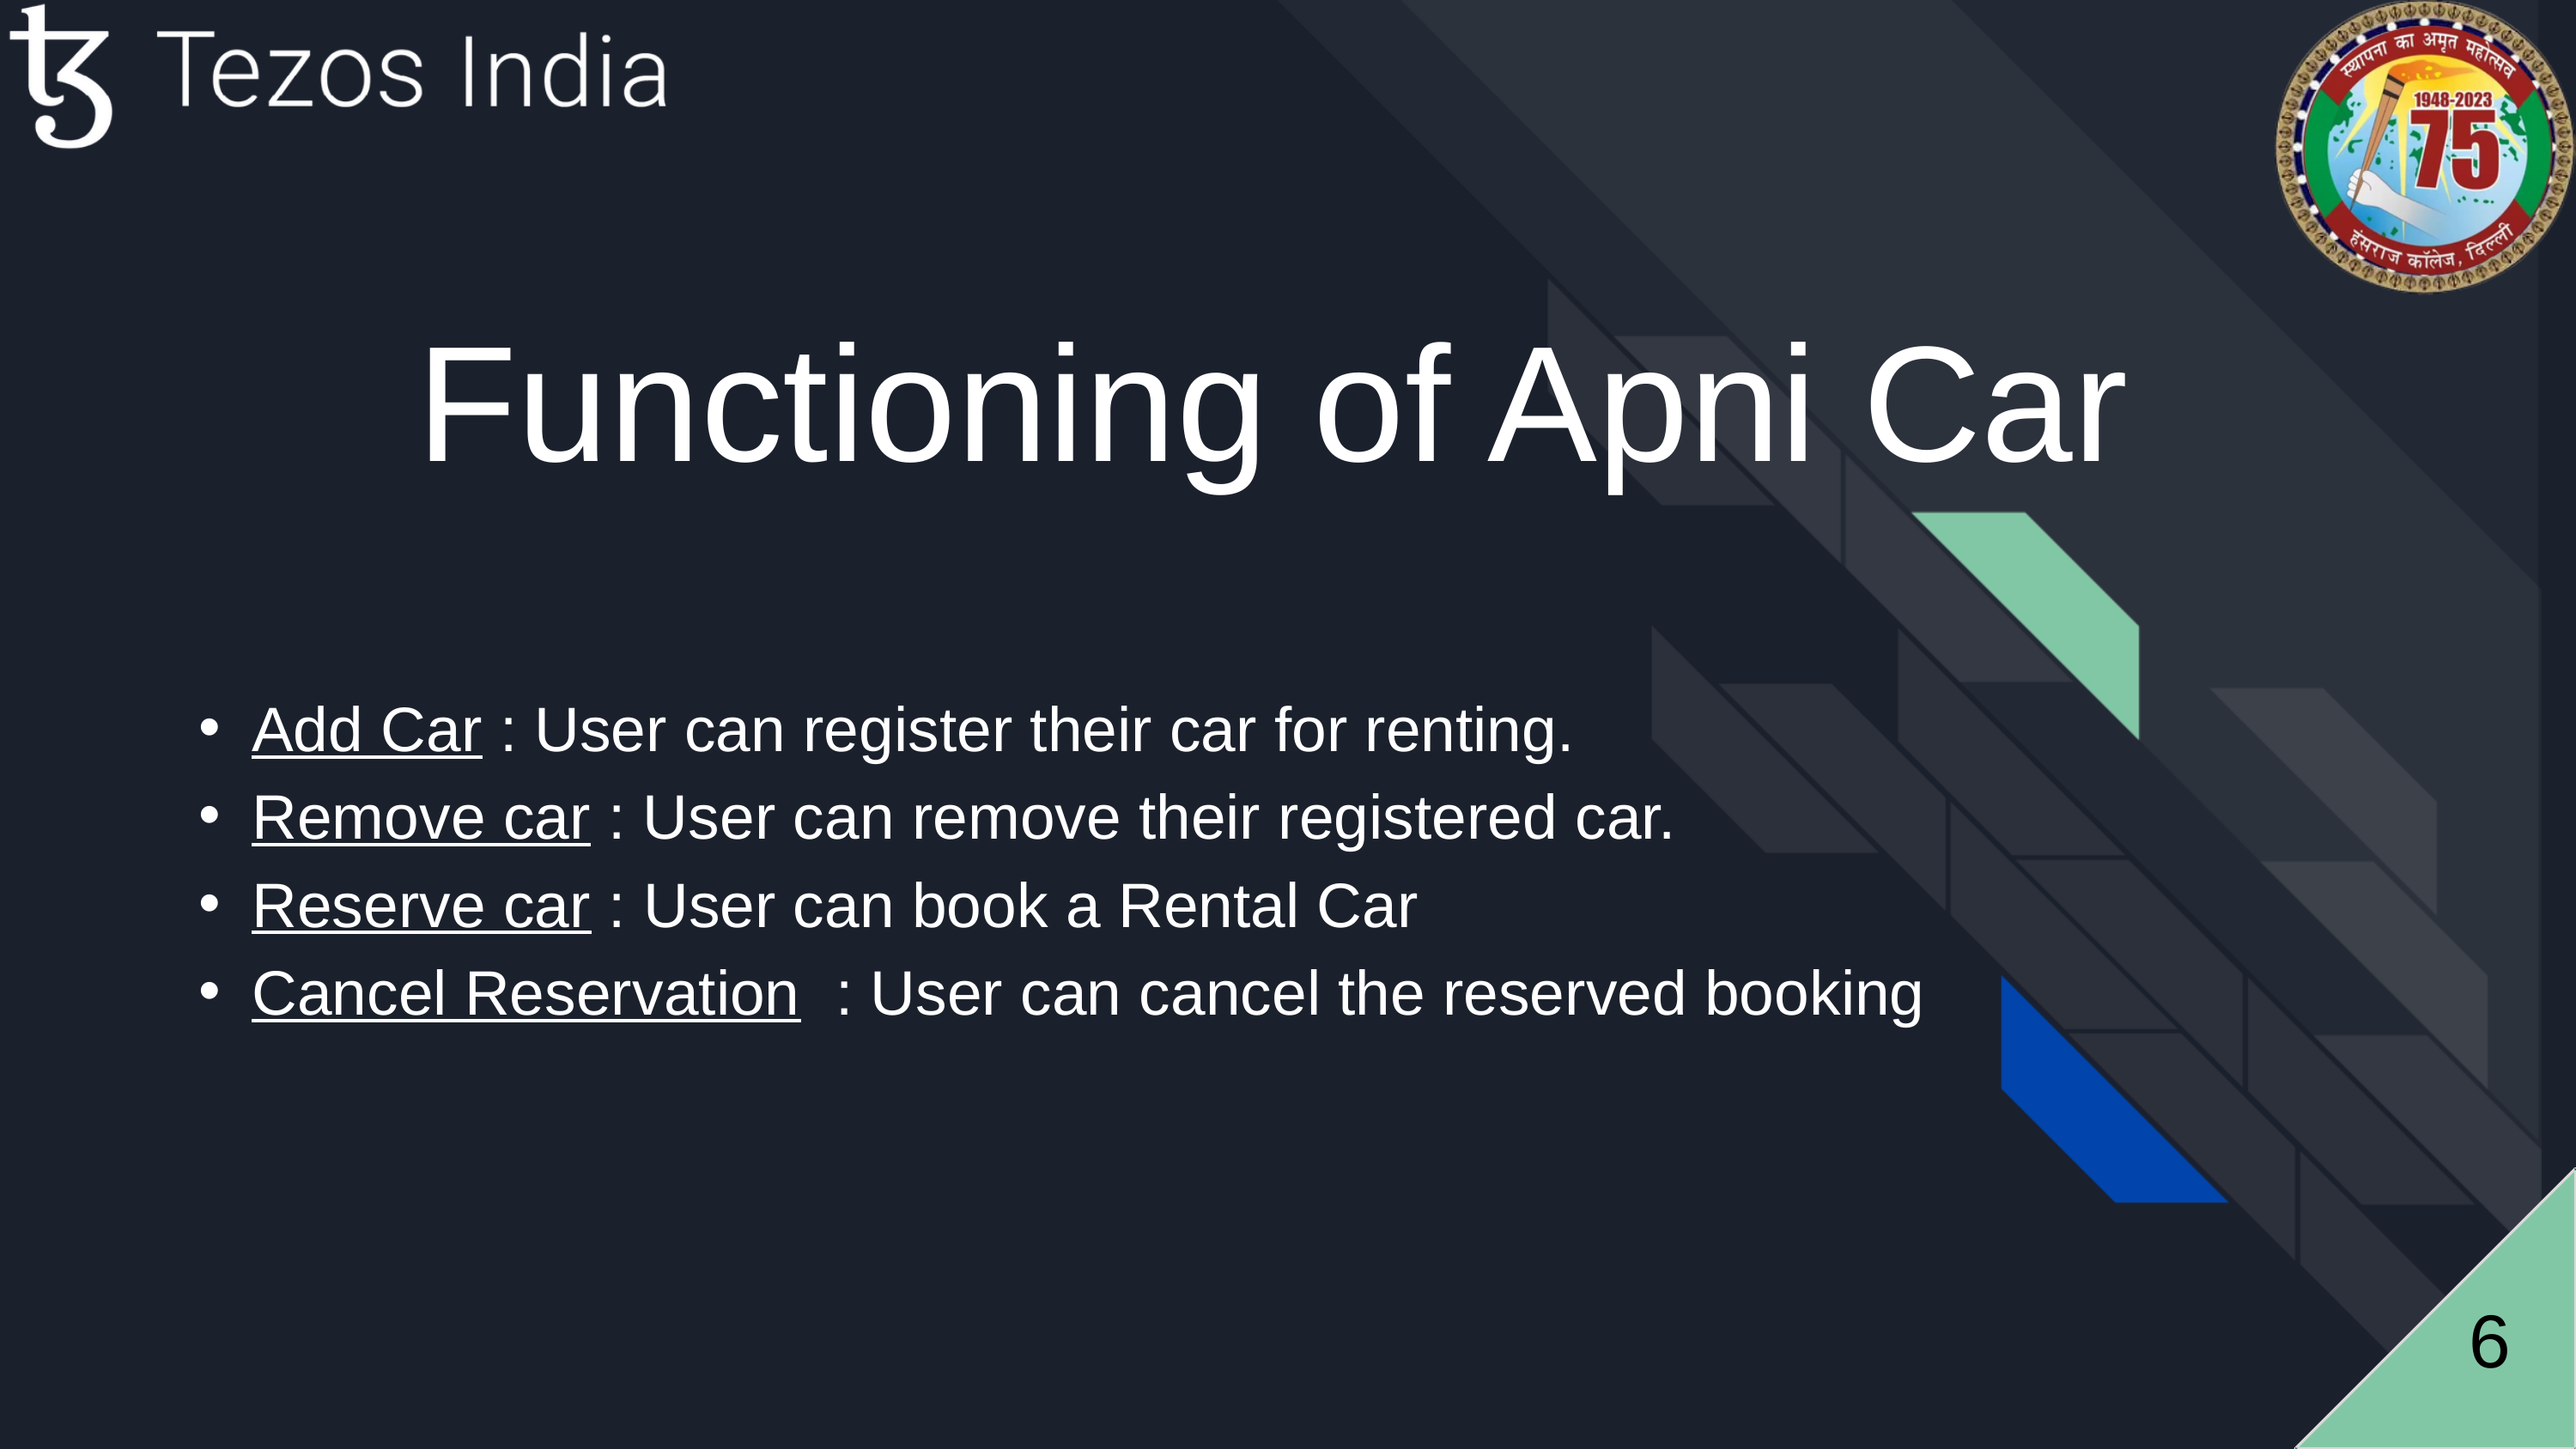

Functioning of Apni Car

Add Car : User can register their car for renting.
Remove car : User can remove their registered car.
Reserve car : User can book a Rental Car
Cancel Reservation  : User can cancel the reserved booking

6